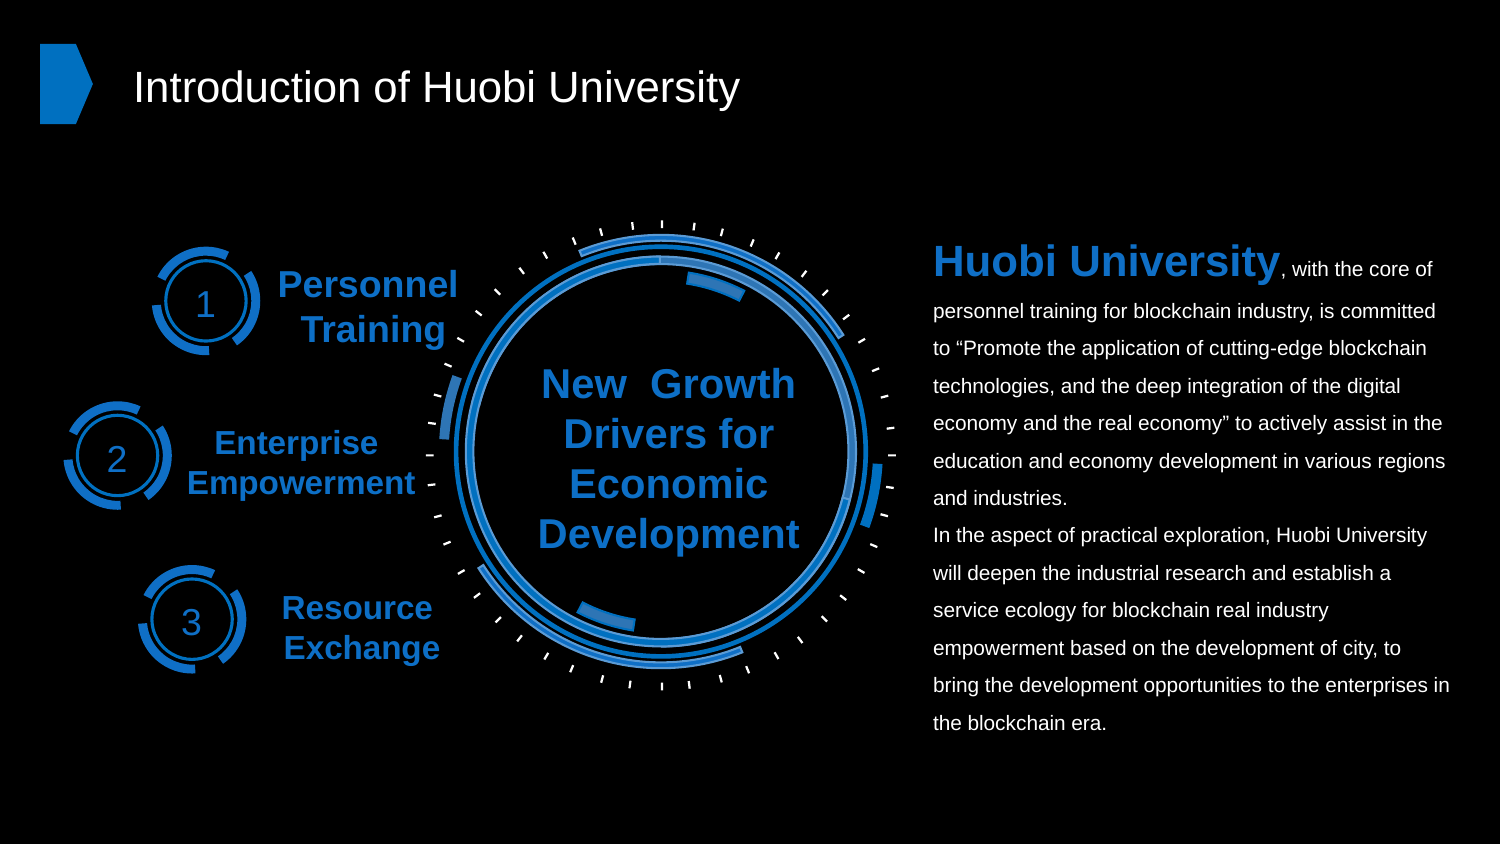

Introduction of Huobi University
Huobi University, with the core of personnel training for blockchain industry, is committed to “Promote the application of cutting-edge blockchain technologies, and the deep integration of the digital economy and the real economy” to actively assist in the education and economy development in various regions and industries.
In the aspect of practical exploration, Huobi University will deepen the industrial research and establish a service ecology for blockchain real industry empowerment based on the development of city, to bring the development opportunities to the enterprises in the blockchain era.

New  Growth Drivers for Economic Development

Personnel
Training

1

Enterprise
Empowerment

2

Resource
Exchange
3
.